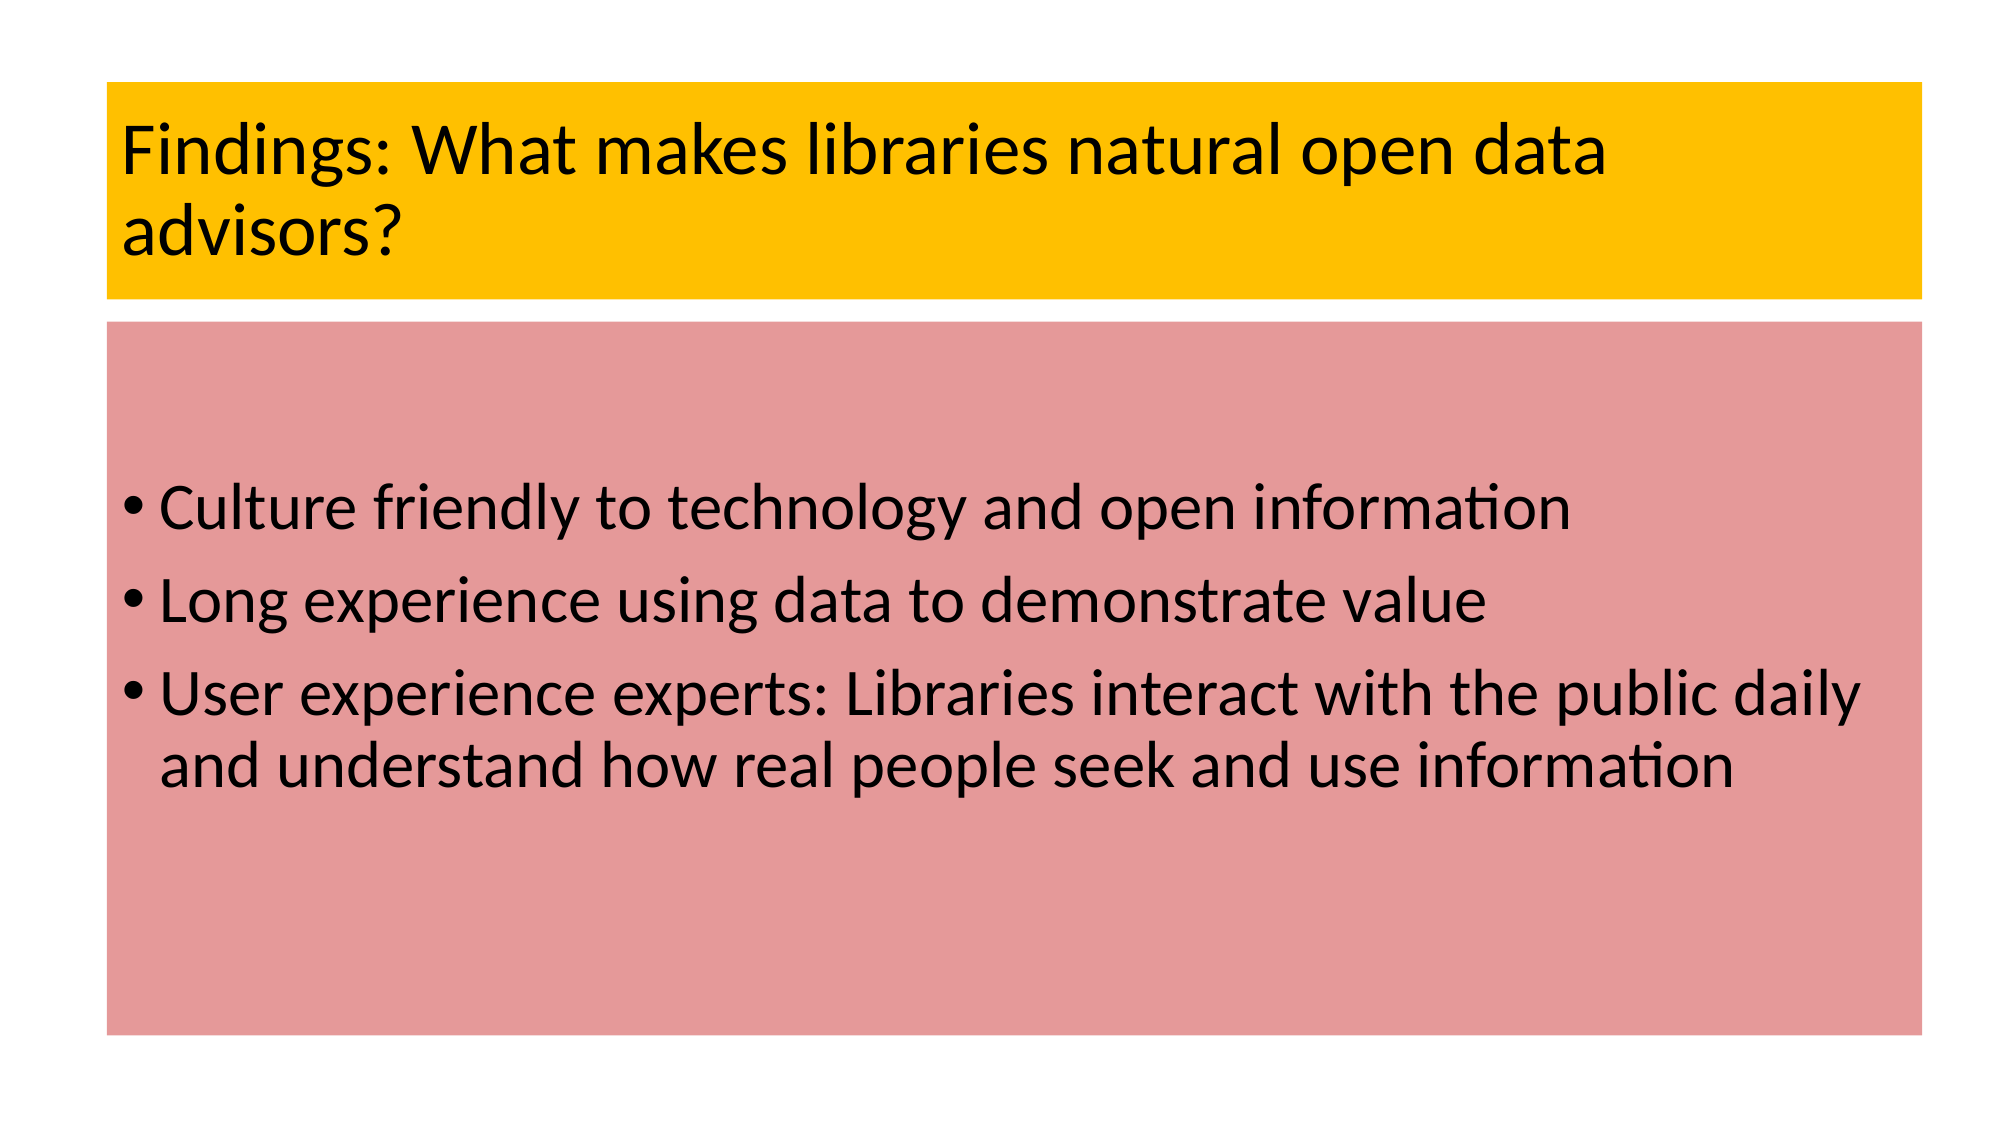

# Findings: What makes libraries natural open data advisors?
Culture friendly to technology and open information
Long experience using data to demonstrate value
User experience experts: Libraries interact with the public daily and understand how real people seek and use information